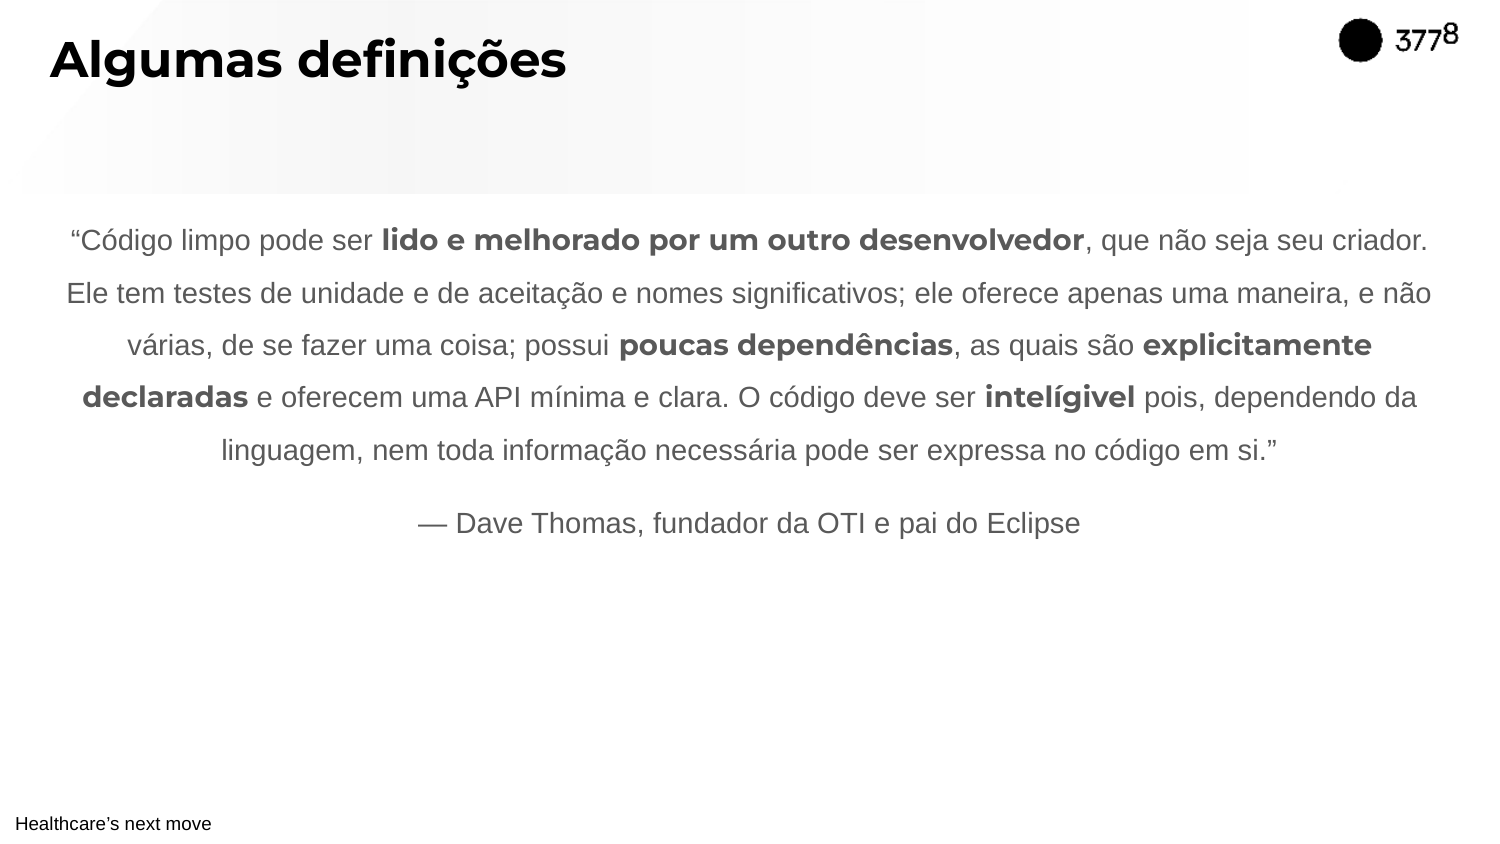

# Algumas definições
“Código limpo pode ser lido e melhorado por um outro desenvolvedor, que não seja seu criador. Ele tem testes de unidade e de aceitação e nomes significativos; ele oferece apenas uma maneira, e não várias, de se fazer uma coisa; possui poucas dependências, as quais são explicitamente declaradas e oferecem uma API mínima e clara. O código deve ser intelígivel pois, dependendo da linguagem, nem toda informação necessária pode ser expressa no código em si.”
— Dave Thomas, fundador da OTI e pai do Eclipse